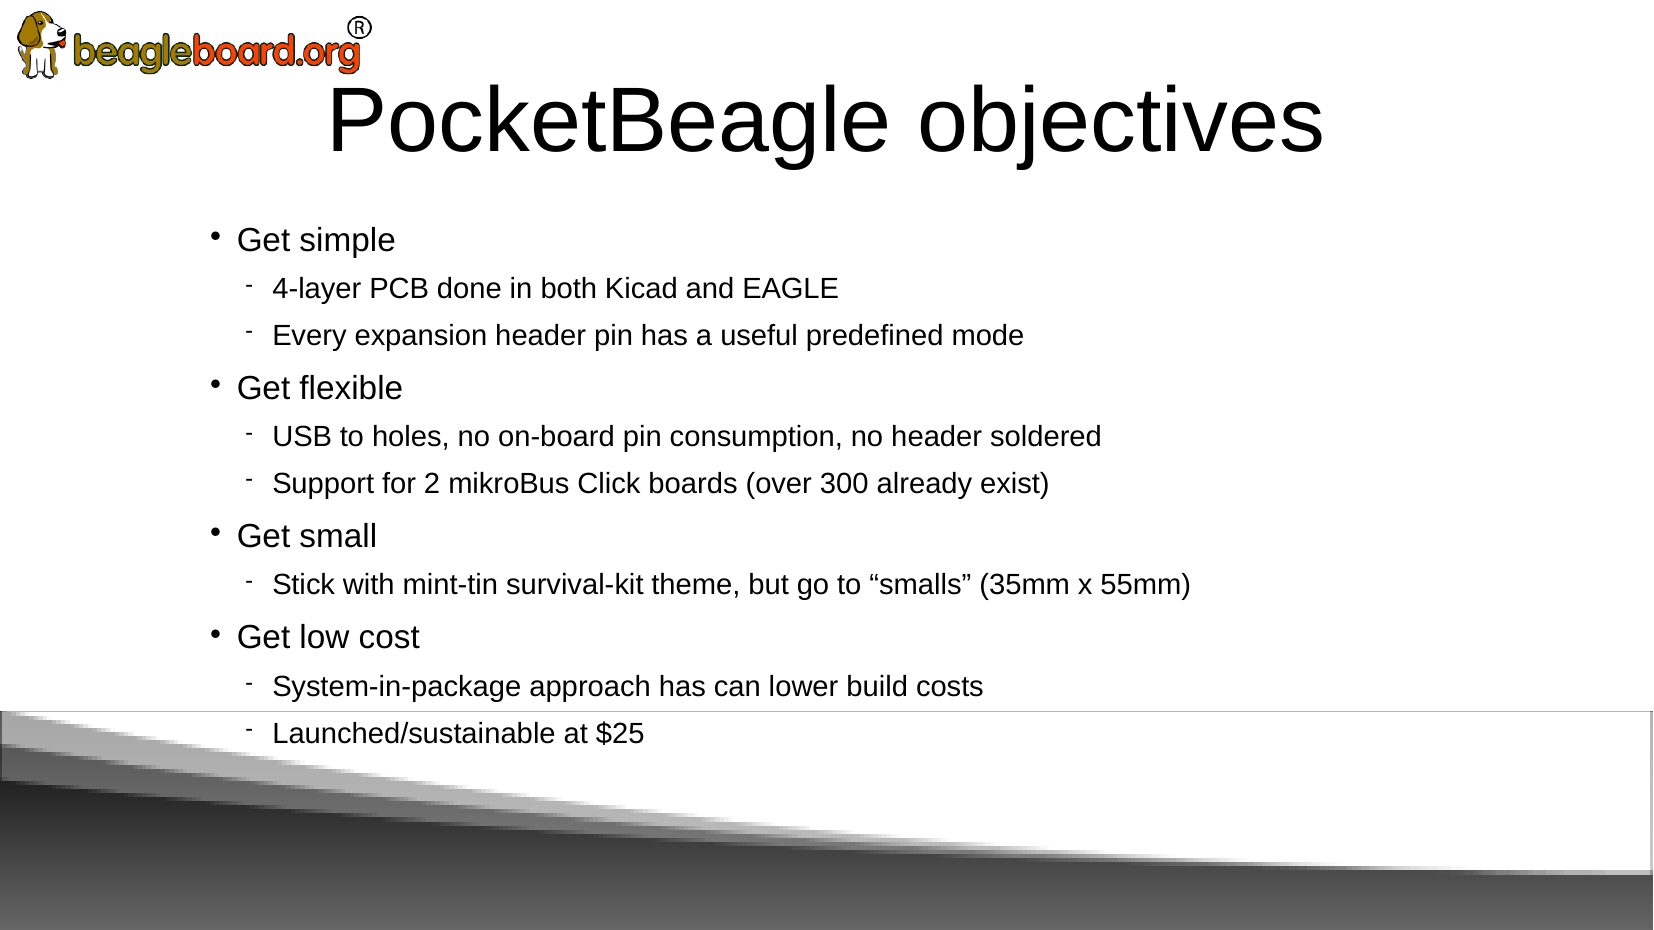

PocketBeagle objectives
Get simple
4-layer PCB done in both Kicad and EAGLE
Every expansion header pin has a useful predefined mode
Get flexible
USB to holes, no on-board pin consumption, no header soldered
Support for 2 mikroBus Click boards (over 300 already exist)
Get small
Stick with mint-tin survival-kit theme, but go to “smalls” (35mm x 55mm)
Get low cost
System-in-package approach has can lower build costs
Launched/sustainable at $25